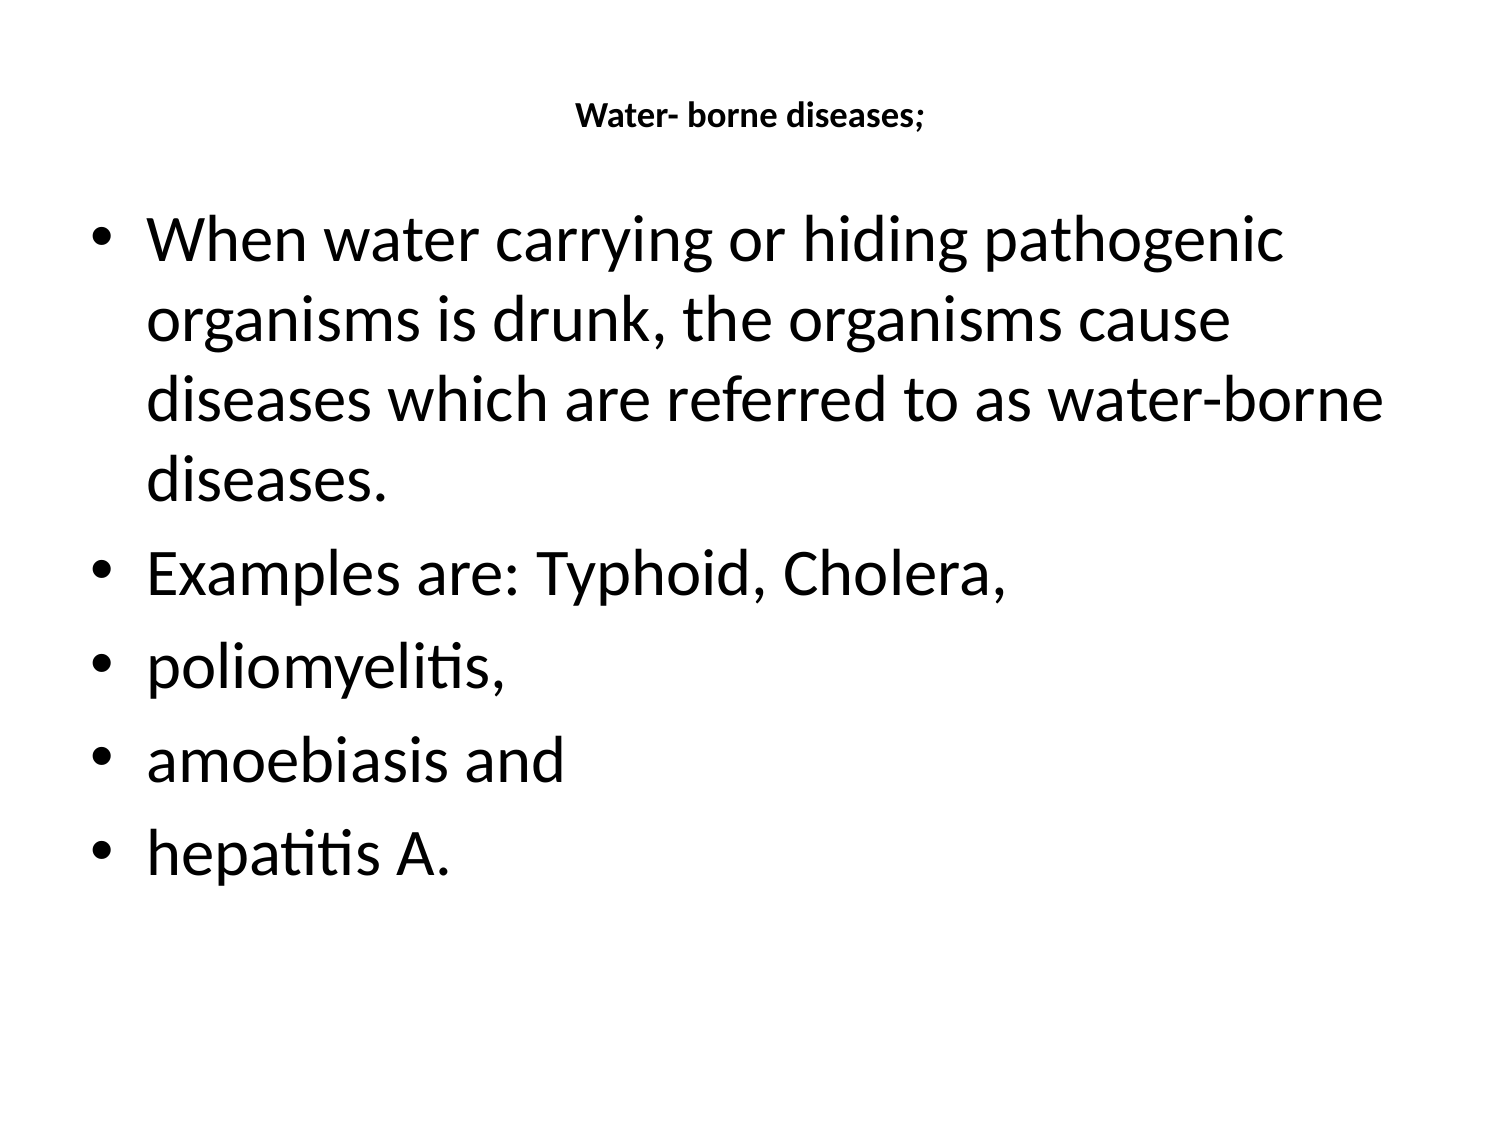

# Water- borne diseases;
When water carrying or hiding pathogenic organisms is drunk, the organisms cause diseases which are referred to as water-borne diseases.
Examples are: Typhoid, Cholera,
poliomyelitis,
amoebiasis and
hepatitis A.